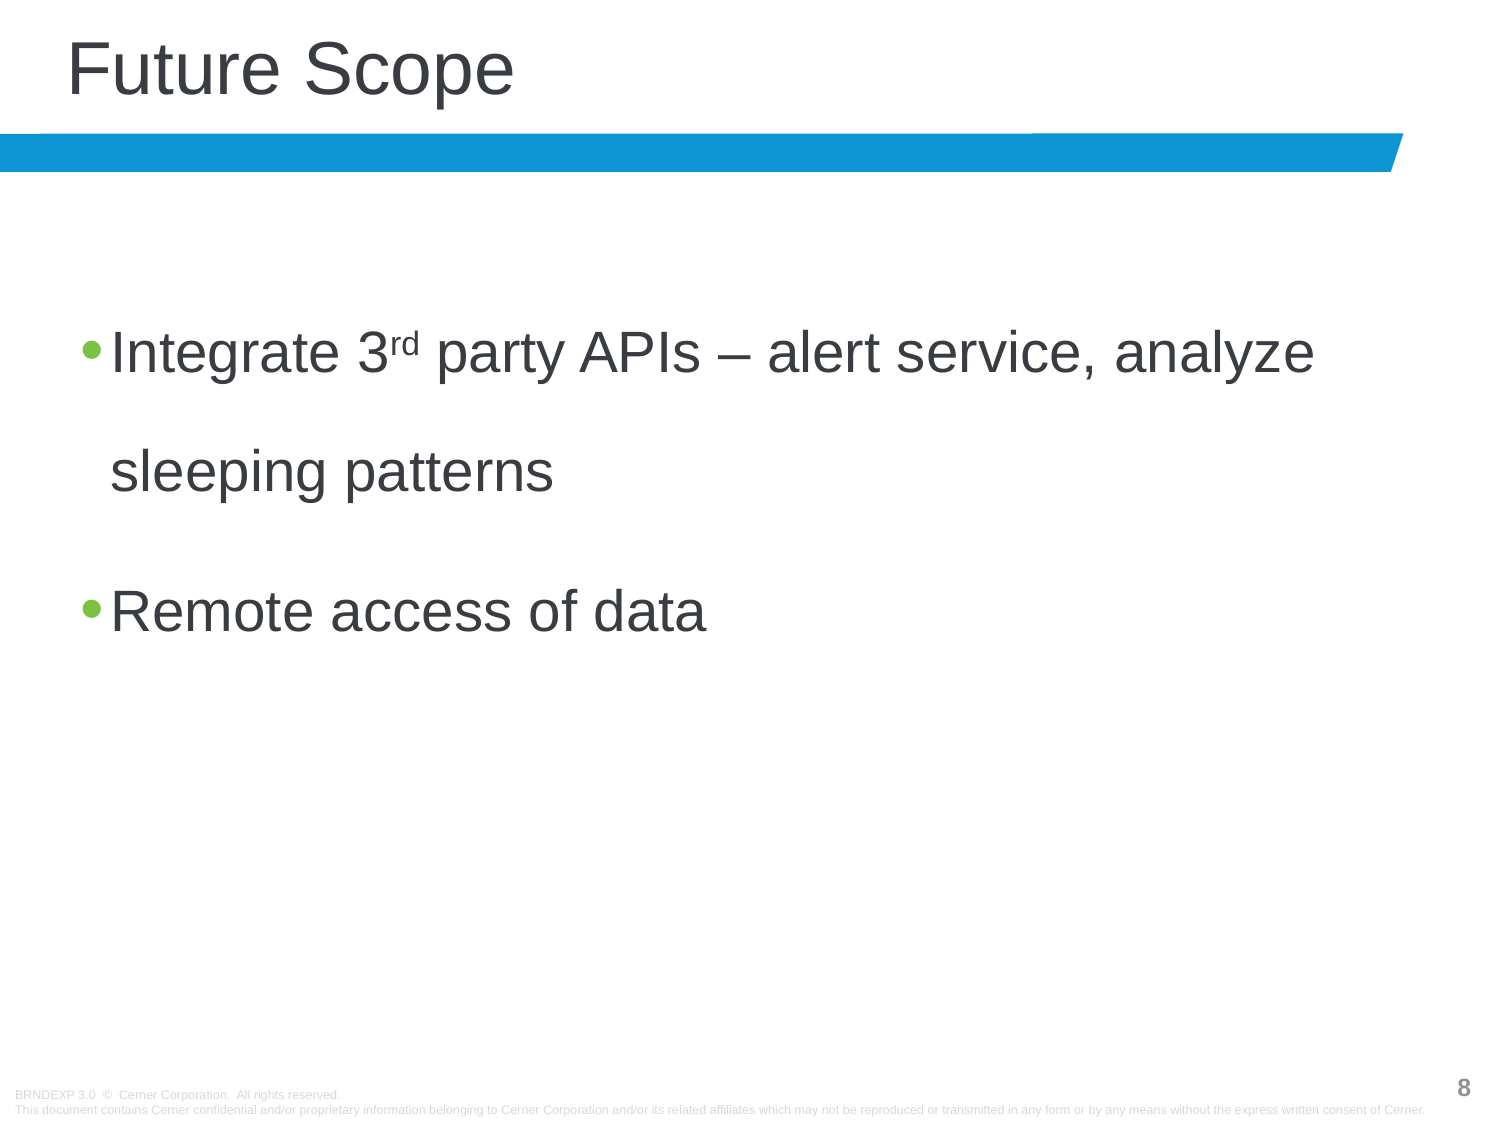

# Future Scope
Integrate 3rd party APIs – alert service, analyze sleeping patterns
Remote access of data

8
BRNDEXP 3.0  ©  Cerner Corporation.  All rights reserved.
This document contains Cerner confidential and/or proprietary information belonging to Cerner Corporation and/or its related affiliates which may not be reproduced or transmitted in any form or by any means without the express written consent of Cerner.